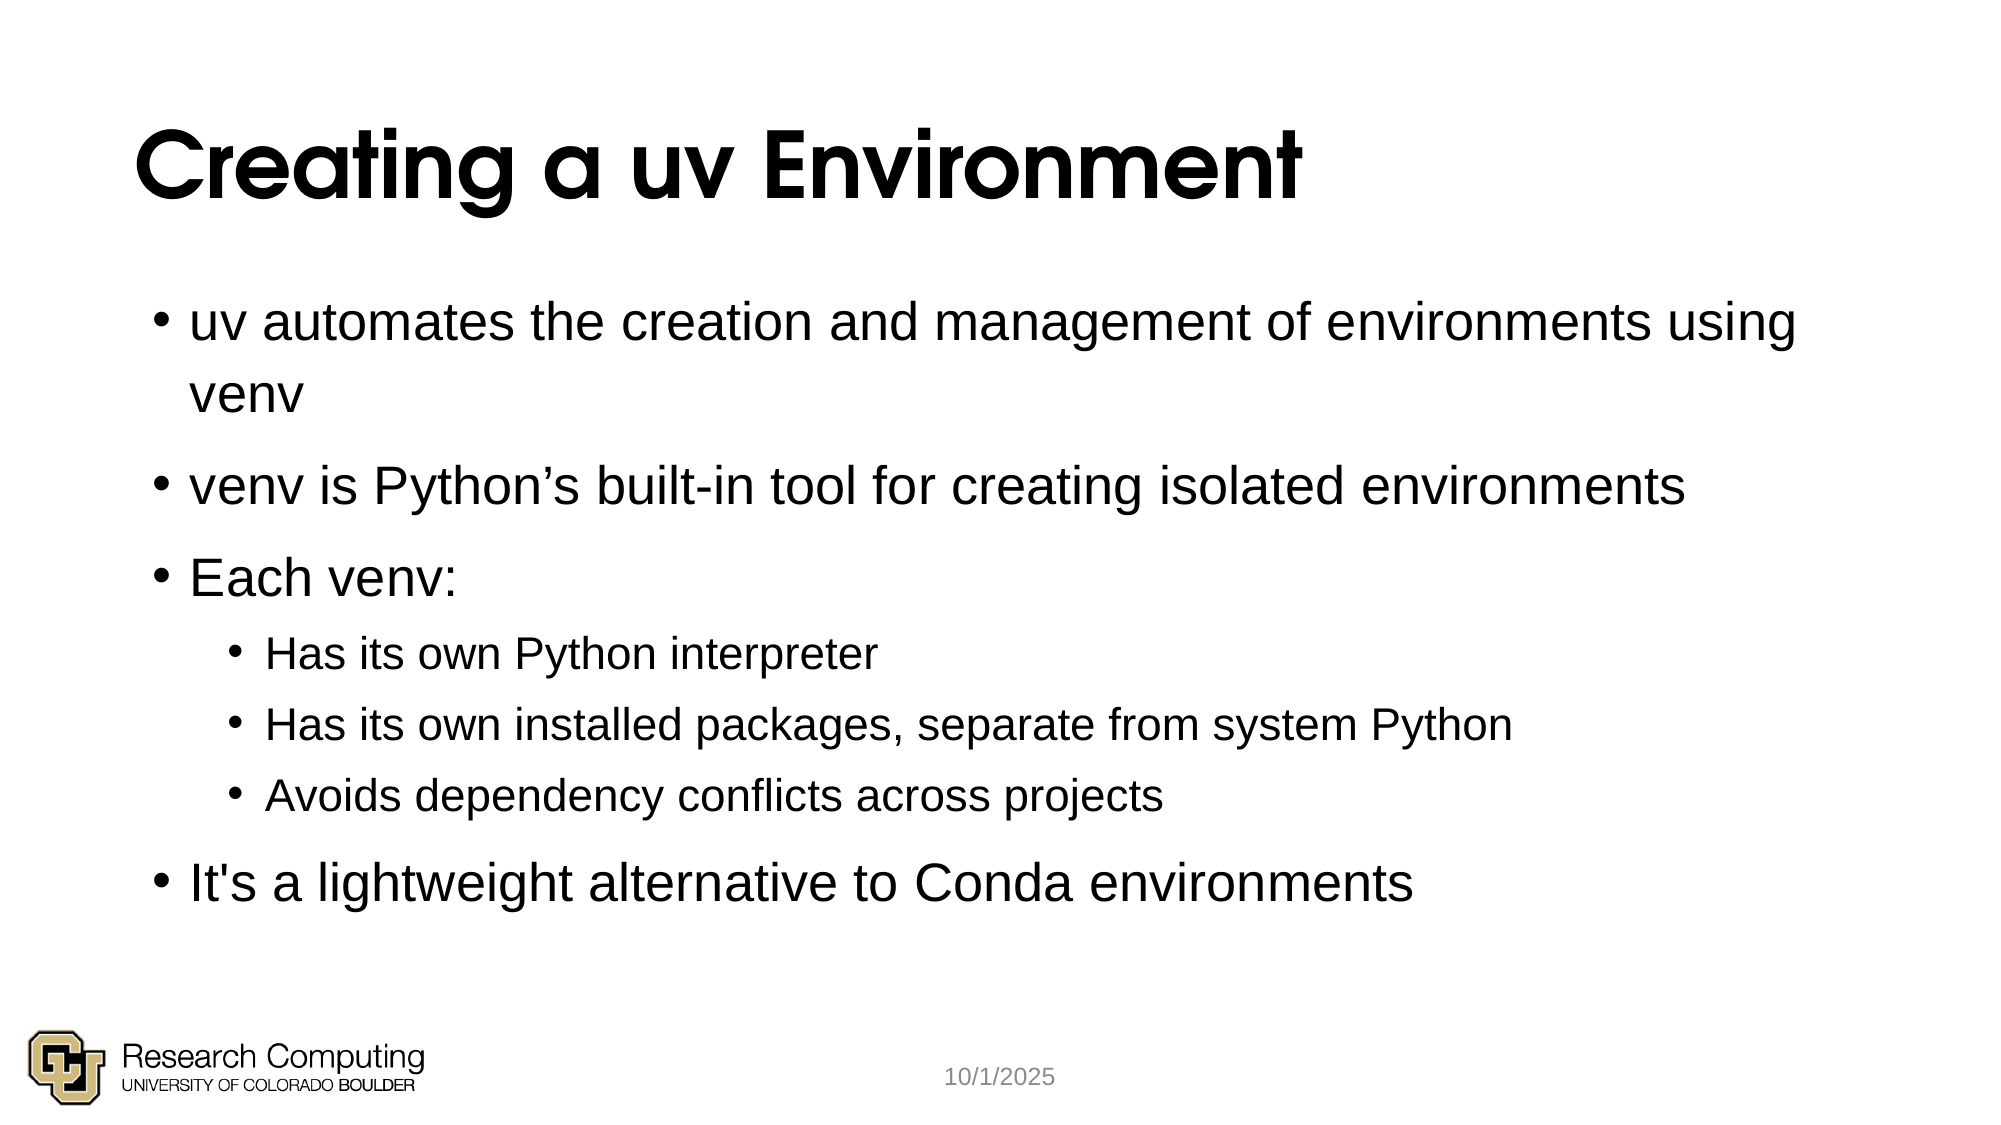

# Creating a uv Environment
uv automates the creation and management of environments using venv
venv is Python’s built-in tool for creating isolated environments
Each venv:
Has its own Python interpreter
Has its own installed packages, separate from system Python
Avoids dependency conflicts across projects
It's a lightweight alternative to Conda environments
10/1/2025